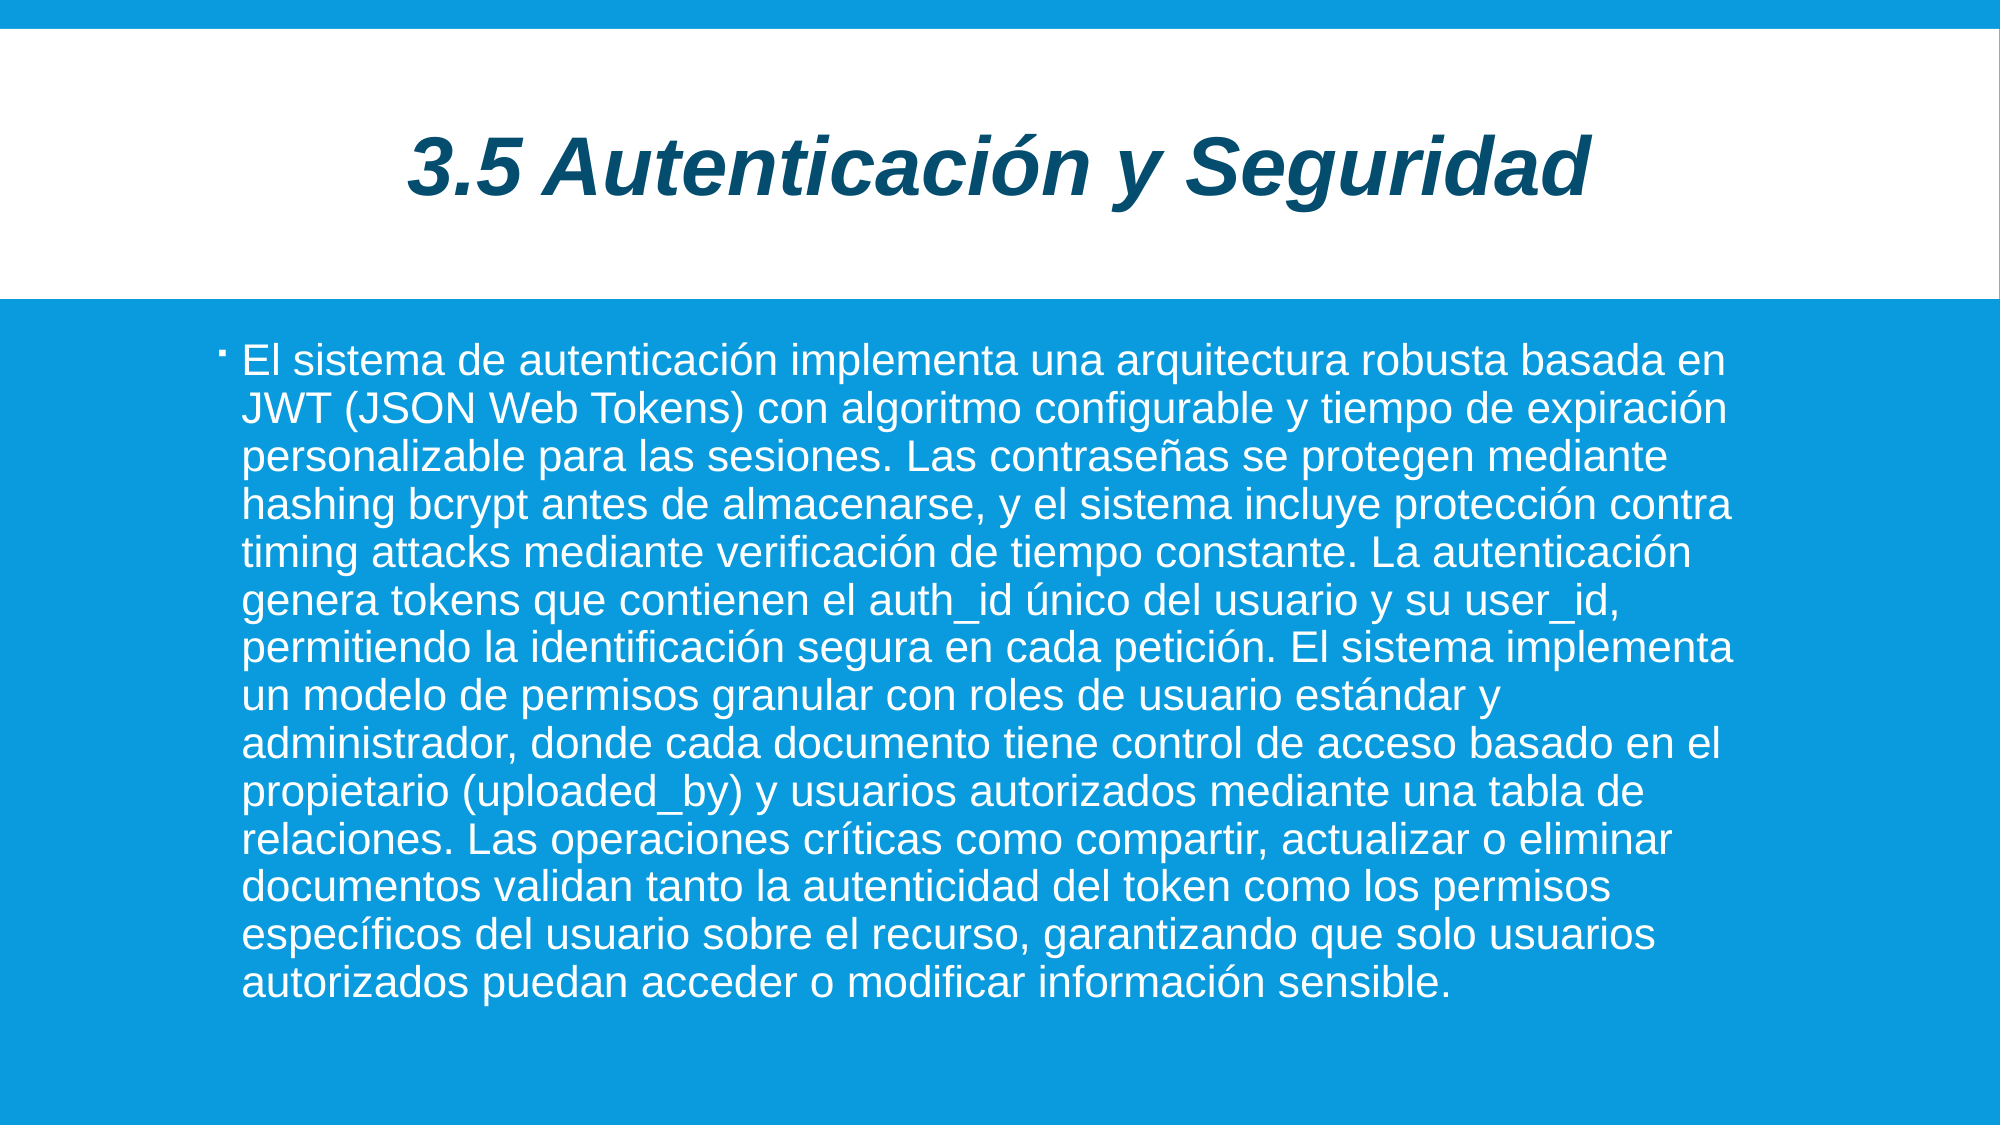

# 3.5 Autenticación y Seguridad
El sistema de autenticación implementa una arquitectura robusta basada en JWT (JSON Web Tokens) con algoritmo configurable y tiempo de expiración personalizable para las sesiones. Las contraseñas se protegen mediante hashing bcrypt antes de almacenarse, y el sistema incluye protección contra timing attacks mediante verificación de tiempo constante. La autenticación genera tokens que contienen el auth_id único del usuario y su user_id, permitiendo la identificación segura en cada petición. El sistema implementa un modelo de permisos granular con roles de usuario estándar y administrador, donde cada documento tiene control de acceso basado en el propietario (uploaded_by) y usuarios autorizados mediante una tabla de relaciones. Las operaciones críticas como compartir, actualizar o eliminar documentos validan tanto la autenticidad del token como los permisos específicos del usuario sobre el recurso, garantizando que solo usuarios autorizados puedan acceder o modificar información sensible.